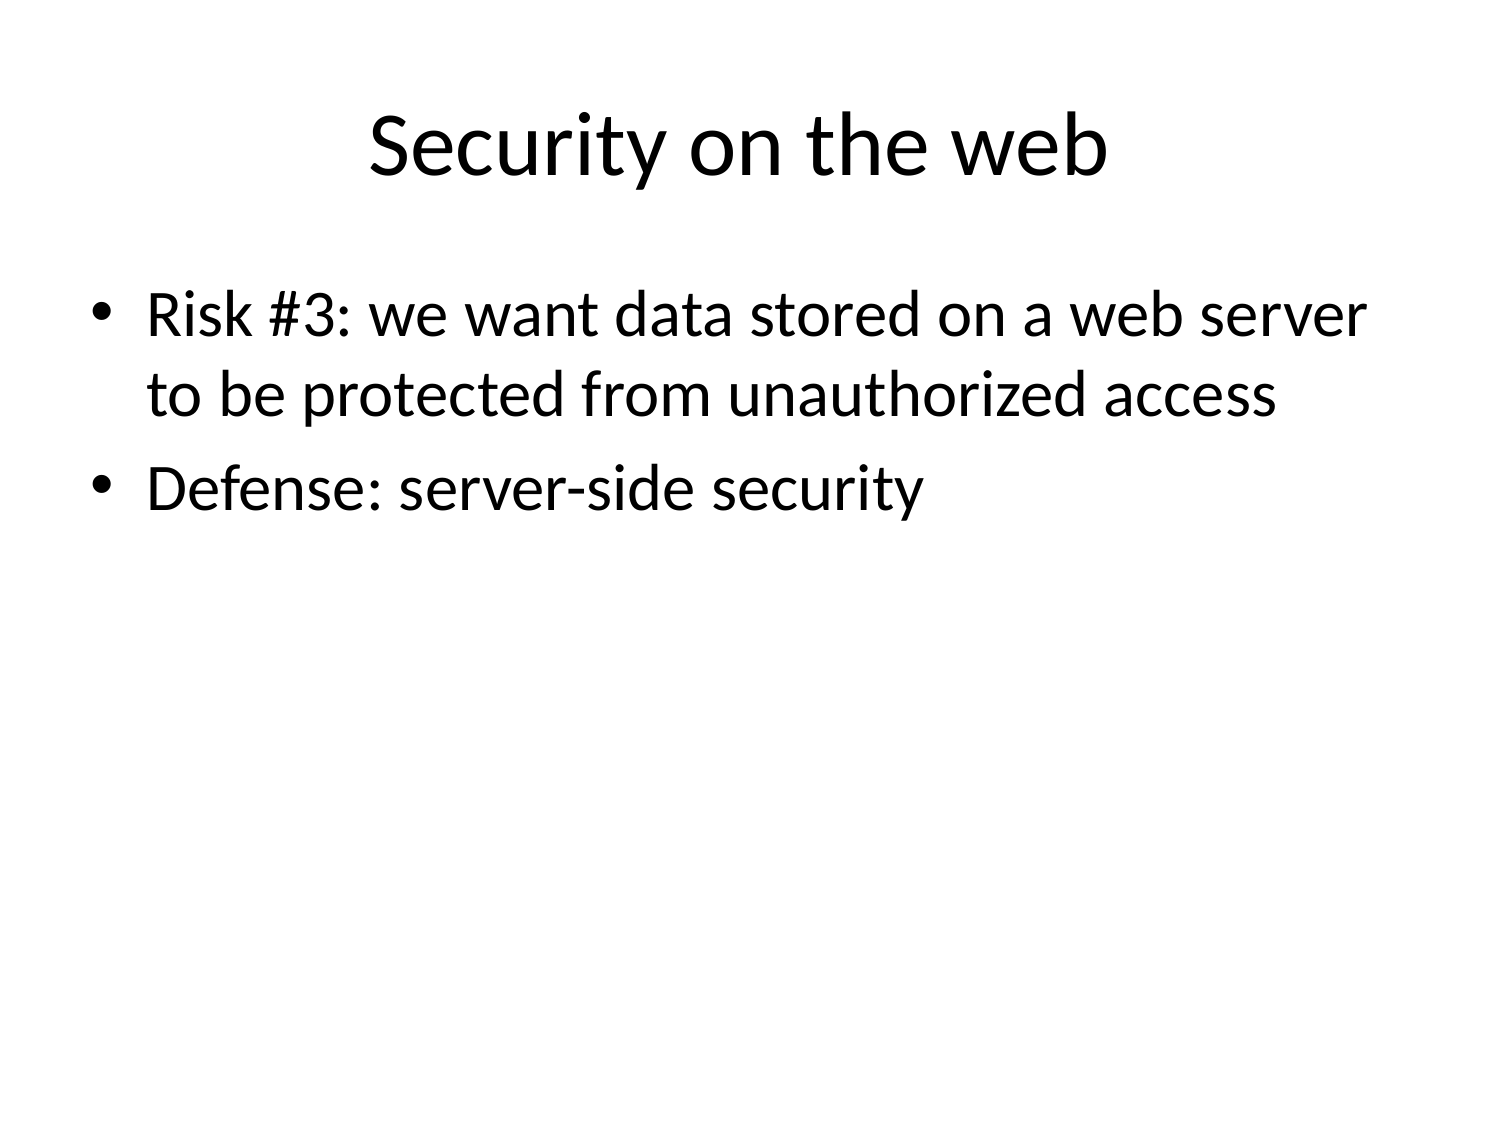

# Security on the web
Risk #3: we want data stored on a web server to be protected from unauthorized access
Defense: server-side security